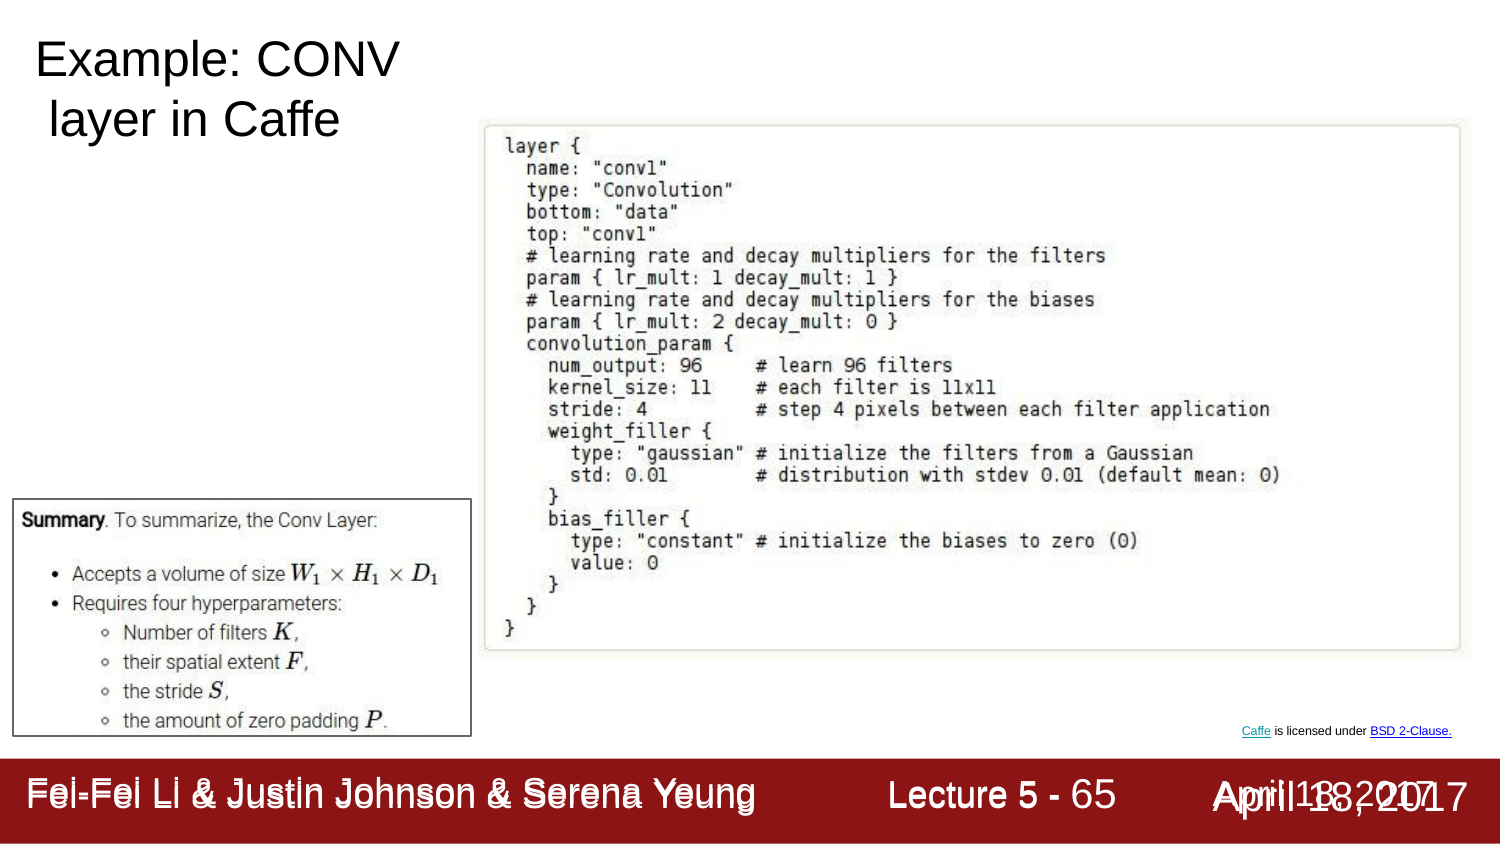

# Example: CONV  layer in Caffe

Caffe is licensed under BSD 2-Clause.
Lecture 5 - 65
April 18, 2017
Fei-Fei Li & Justin Johnson & Serena Yeung
Fei-Fei Li & Justin Johnson & Serena Yeung	Lecture 5 -	April 18, 2017